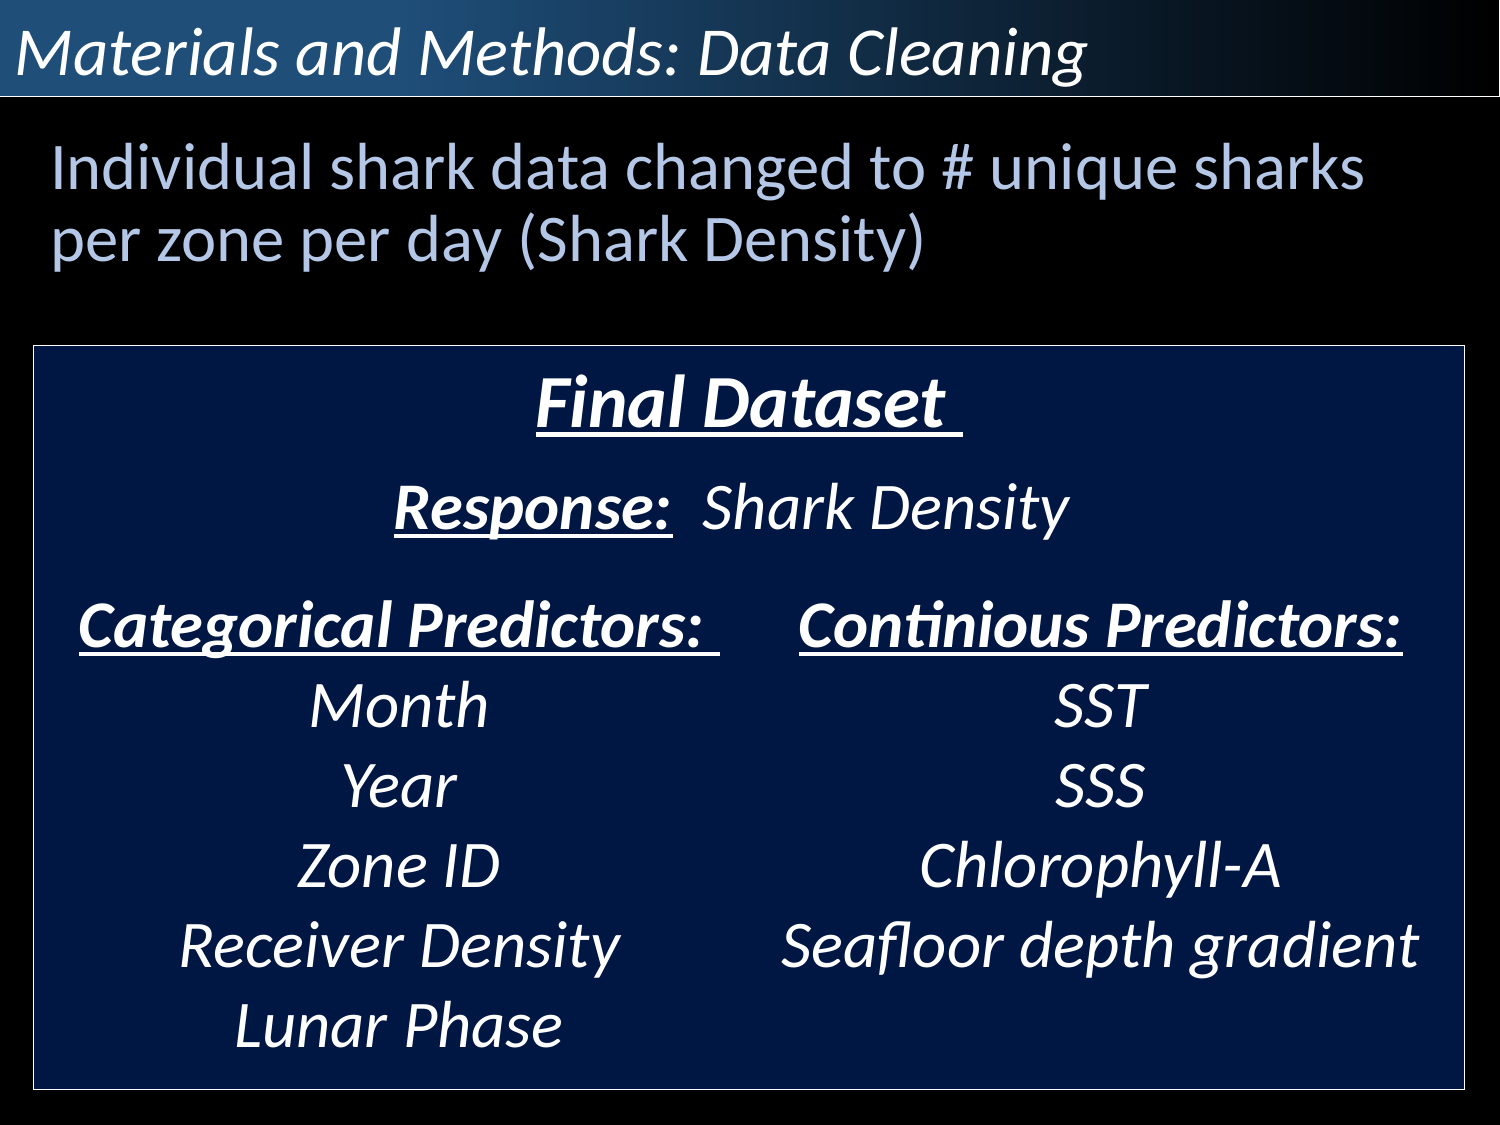

Materials and Methods: Data Cleaning
Individual shark data changed to # unique sharks per zone per day (Shark Density)

Final Dataset
Response:  Shark Density

Categorical Predictors:
Month
Year
Zone ID
Receiver Density
Lunar Phase

Continious Predictors:
SST
SSS
Chlorophyll-A
Seafloor depth gradient